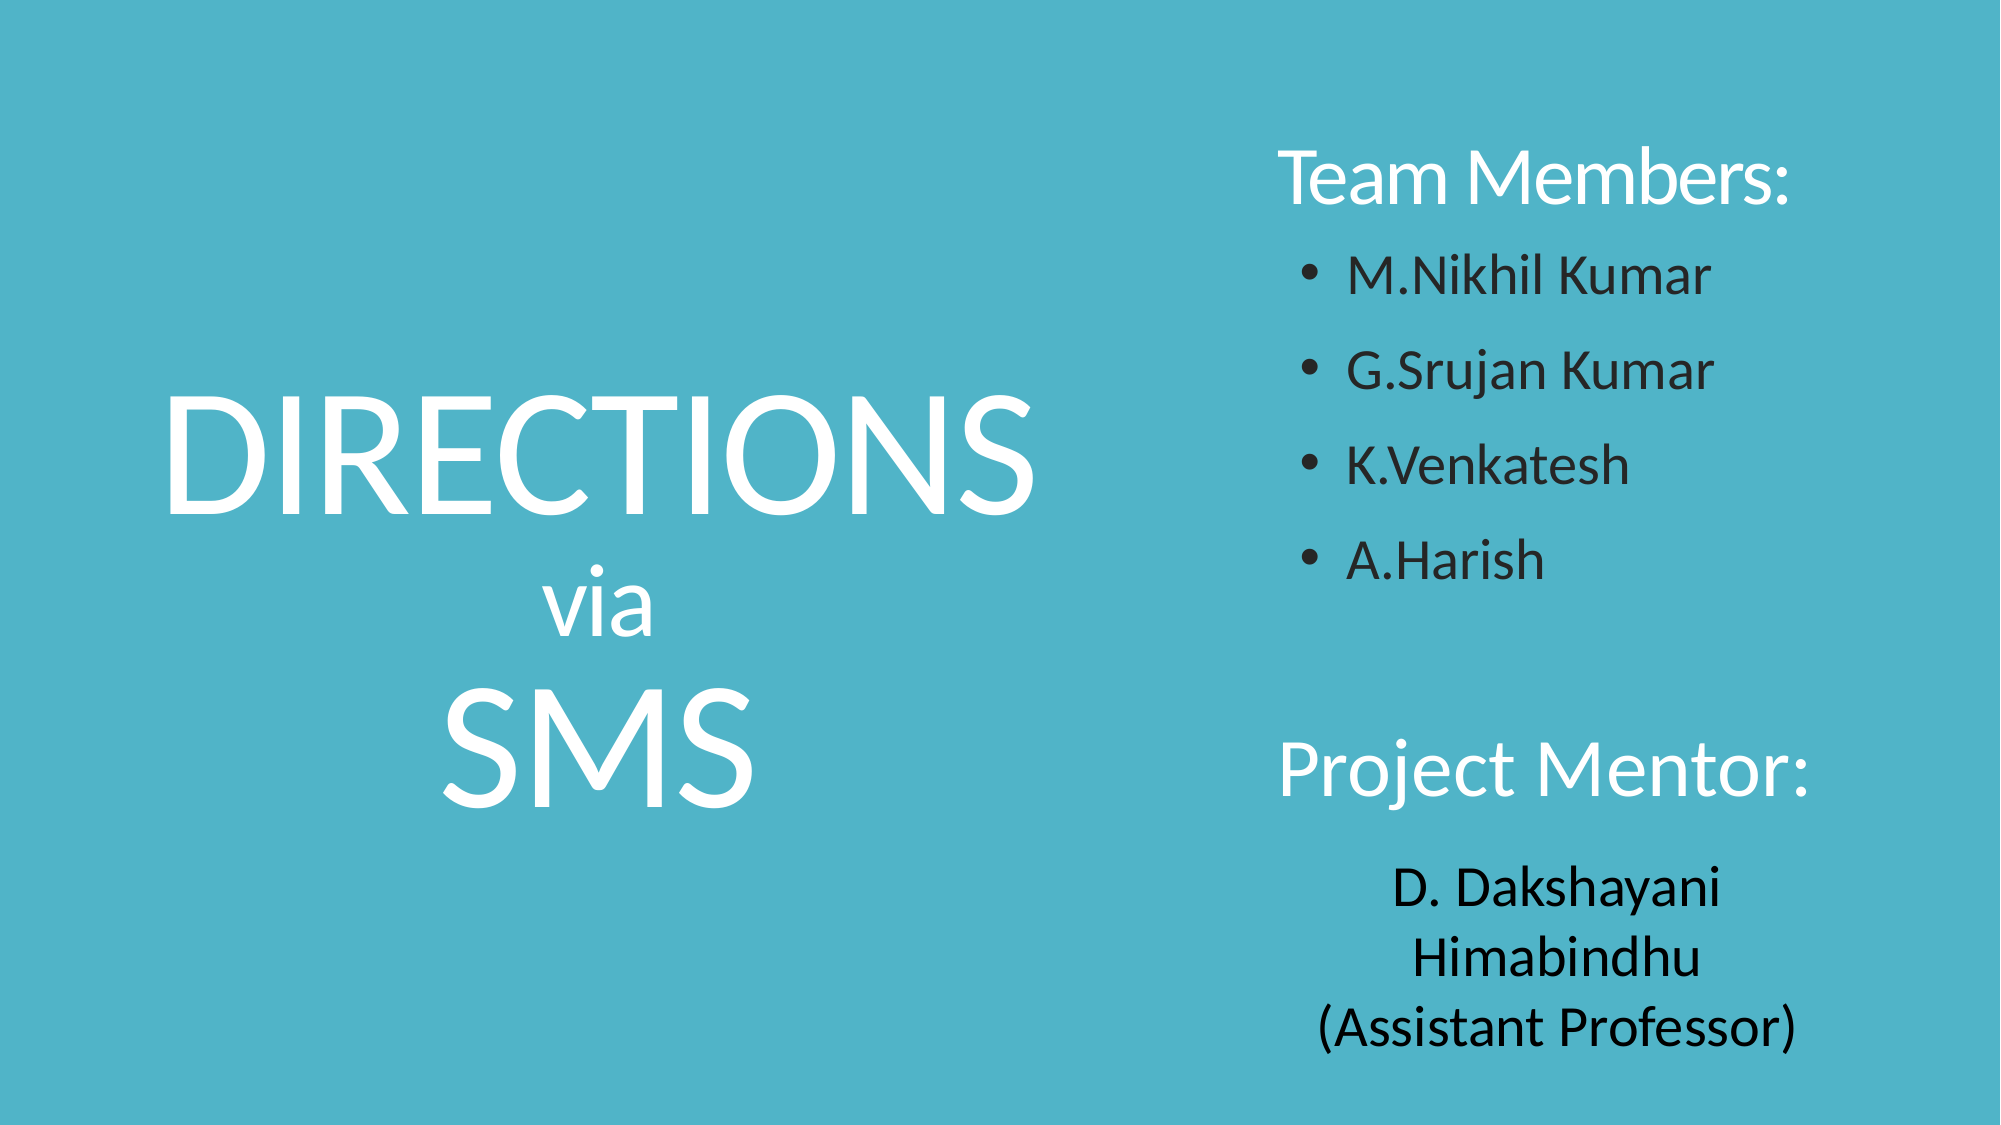

# Team Members:
M.Nikhil Kumar
G.Srujan Kumar
K.Venkatesh
A.Harish
DIRECTIONS
via
SMS
Project Mentor:
D. Dakshayani Himabindhu
(Assistant Professor)